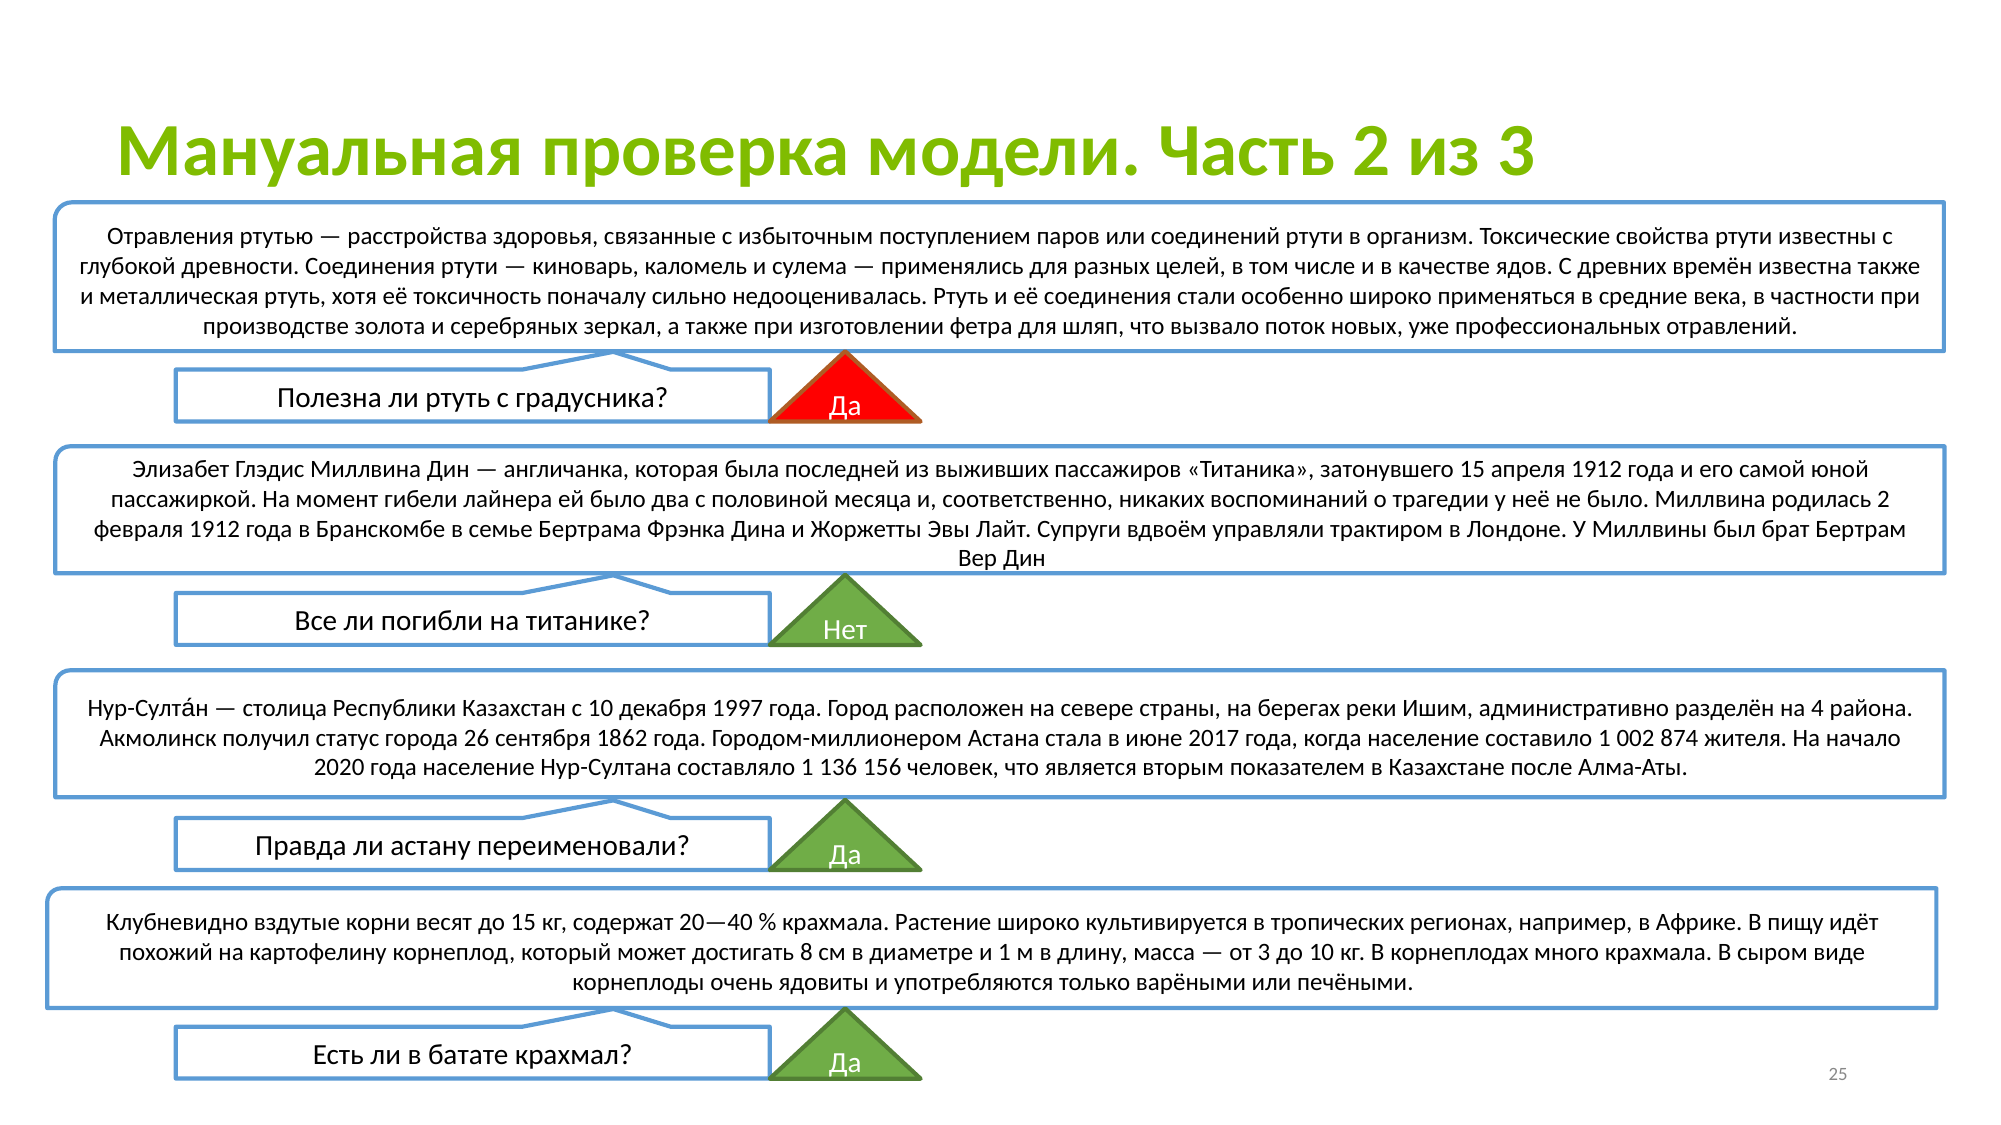

# Мануальная проверка модели. Часть 2 из 3
Отравления ртутью — расстройства здоровья, связанные с избыточным поступлением паров или соединений ртути в организм. Токсические свойства ртути известны с глубокой древности. Соединения ртути — киноварь, каломель и сулема — применялись для разных целей, в том числе и в качестве ядов. С древних времён известна также и металлическая ртуть, хотя её токсичность поначалу сильно недооценивалась. Ртуть и её соединения стали особенно широко применяться в средние века, в частности при производстве золота и серебряных зеркал, а также при изготовлении фетра для шляп, что вызвало поток новых, уже профессиональных отравлений.
Да
Полезна ли ртуть с градусника?
Элизабет Глэдис Миллвина Дин — англичанка, которая была последней из выживших пассажиров «Титаника», затонувшего 15 апреля 1912 года и его самой юной пассажиркой. На момент гибели лайнера ей было два с половиной месяца и, соответственно, никаких воспоминаний о трагедии у неё не было. Миллвина родилась 2 февраля 1912 года в Бранскомбе в семье Бертрама Фрэнка Дина и Жоржетты Эвы Лайт. Супруги вдвоём управляли трактиром в Лондоне. У Миллвины был брат Бертрам Вер Дин
Нет
Все ли погибли на титанике?
Нур-Султа́н — столица Республики Казахстан с 10 декабря 1997 года. Город расположен на севере страны, на берегах реки Ишим, административно разделён на 4 района. Акмолинск получил статус города 26 сентября 1862 года. Городом-миллионером Астана стала в июне 2017 года, когда население составило 1 002 874 жителя. На начало 2020 года население Нур-Султана составляло 1 136 156 человек, что является вторым показателем в Казахстане после Алма-Аты.
Да
Правда ли астану переименовали?
Клубневидно вздутые корни весят до 15 кг, содержат 20—40 % крахмала. Растение широко культивируется в тропических регионах, например, в Африке. В пищу идёт похожий на картофелину корнеплод, который может достигать 8 см в диаметре и 1 м в длину, масса — от 3 до 10 кг. В корнеплодах много крахмала. В сыром виде корнеплоды очень ядовиты и употребляются только варёными или печёными.
Да
Есть ли в батате крахмал?
25